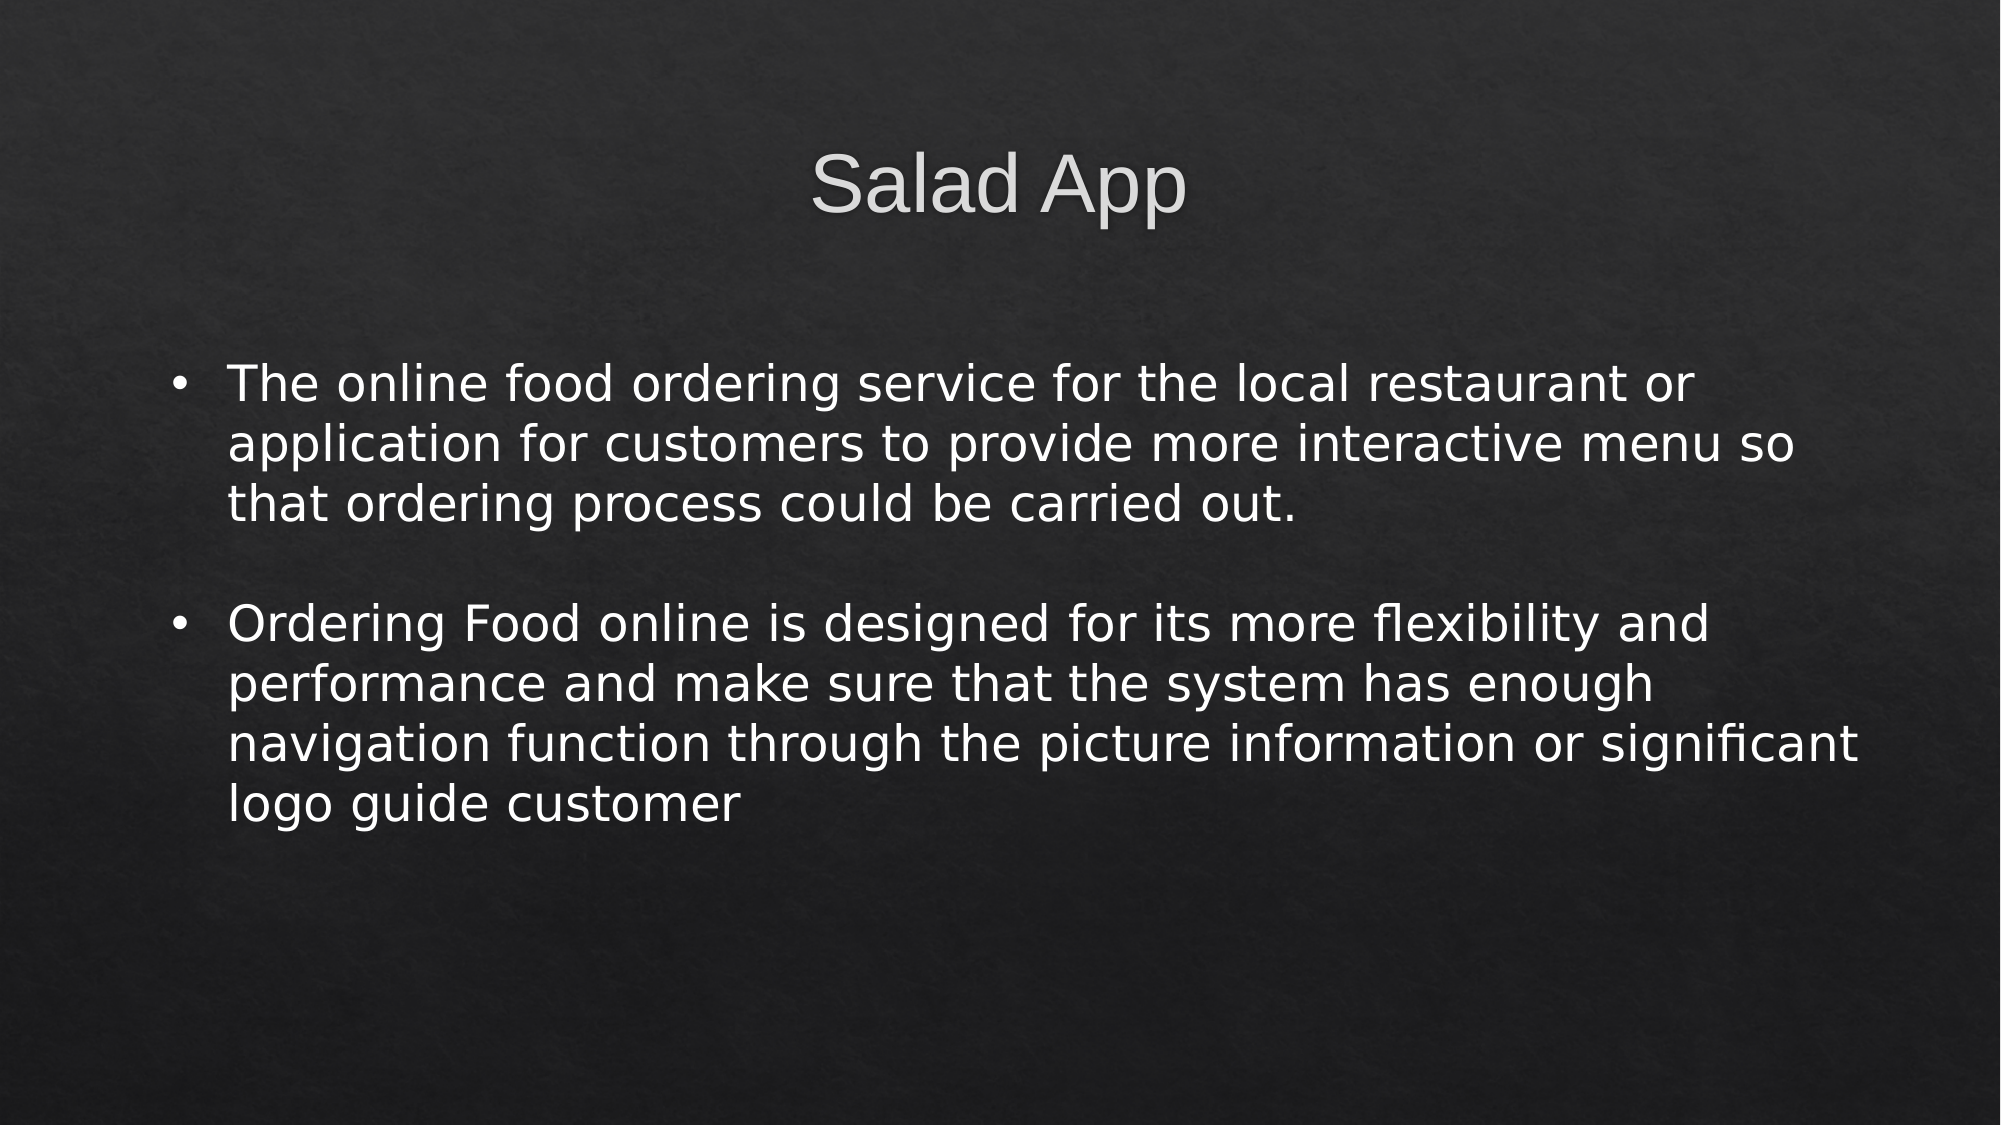

# Salad App
The online food ordering service for the local restaurant or application for customers to provide more interactive menu so that ordering process could be carried out.

Ordering Food online is designed for its more flexibility and performance and make sure that the system has enough navigation function through the picture information or significant logo guide customer